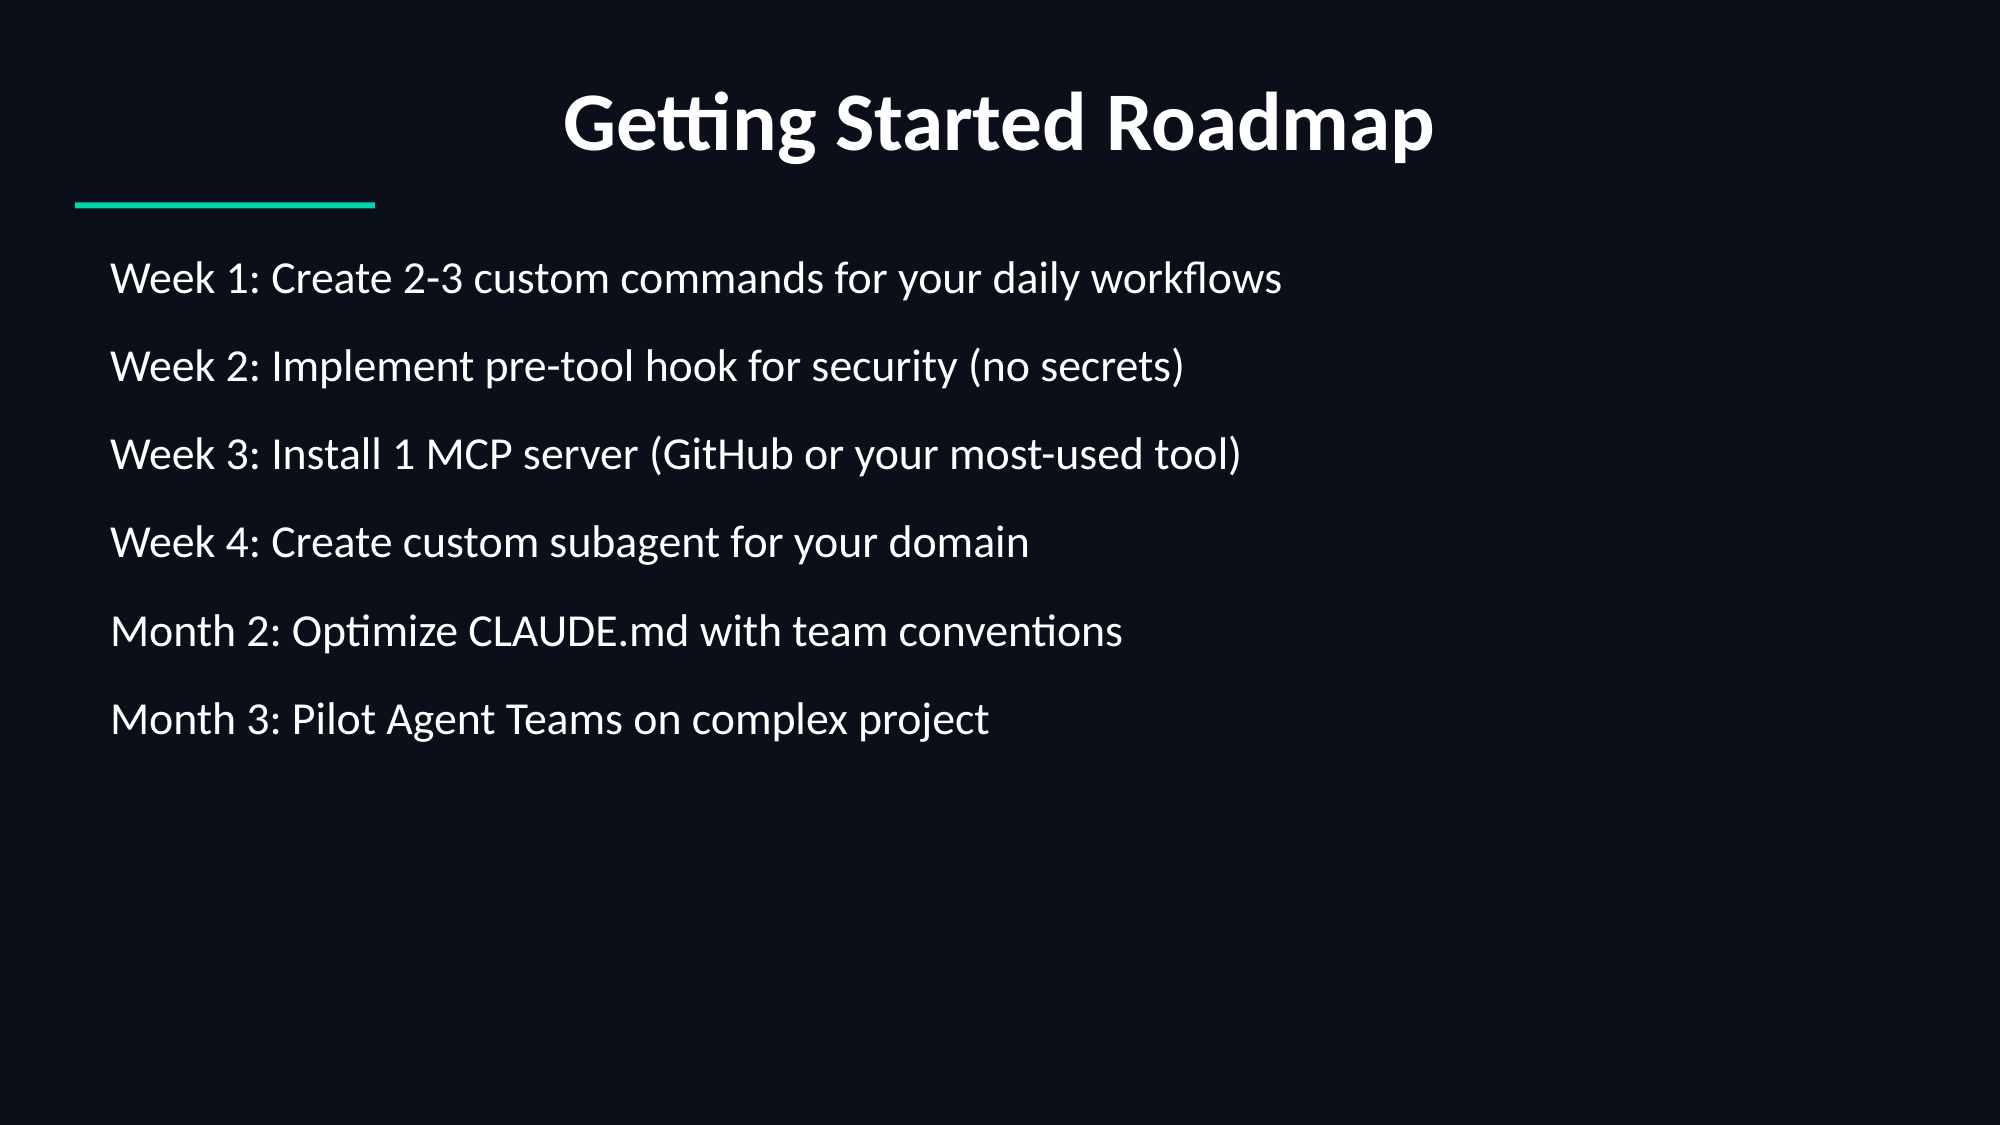

Getting Started Roadmap

  Week 1: Create 2-3 custom commands for your daily workflows
  Week 2: Implement pre-tool hook for security (no secrets)
  Week 3: Install 1 MCP server (GitHub or your most-used tool)
  Week 4: Create custom subagent for your domain
  Month 2: Optimize CLAUDE.md with team conventions
  Month 3: Pilot Agent Teams on complex project